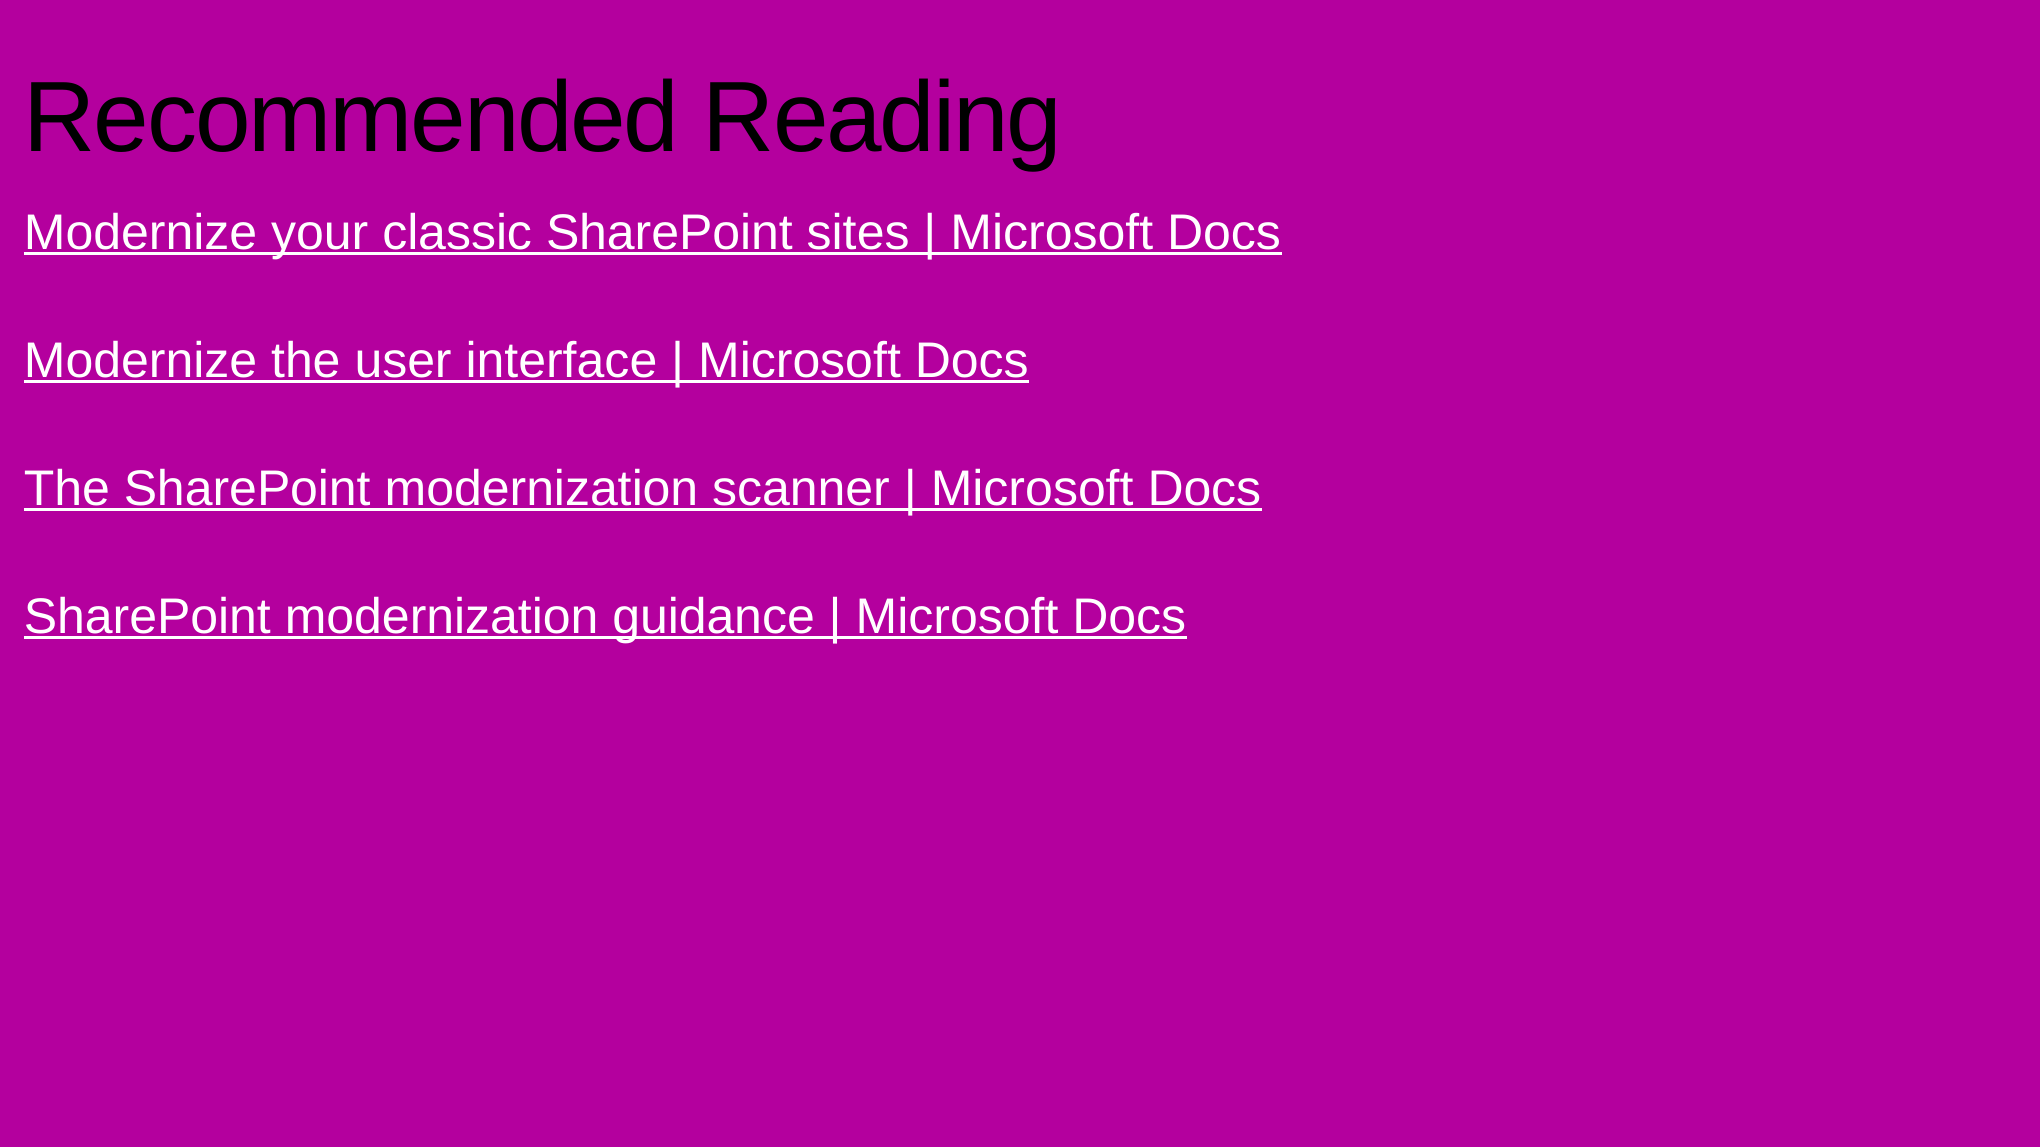

Recommended Reading
Modernize your classic SharePoint sites | Microsoft Docs

Modernize the user interface | Microsoft Docs

The SharePoint modernization scanner | Microsoft Docs

SharePoint modernization guidance | Microsoft Docs